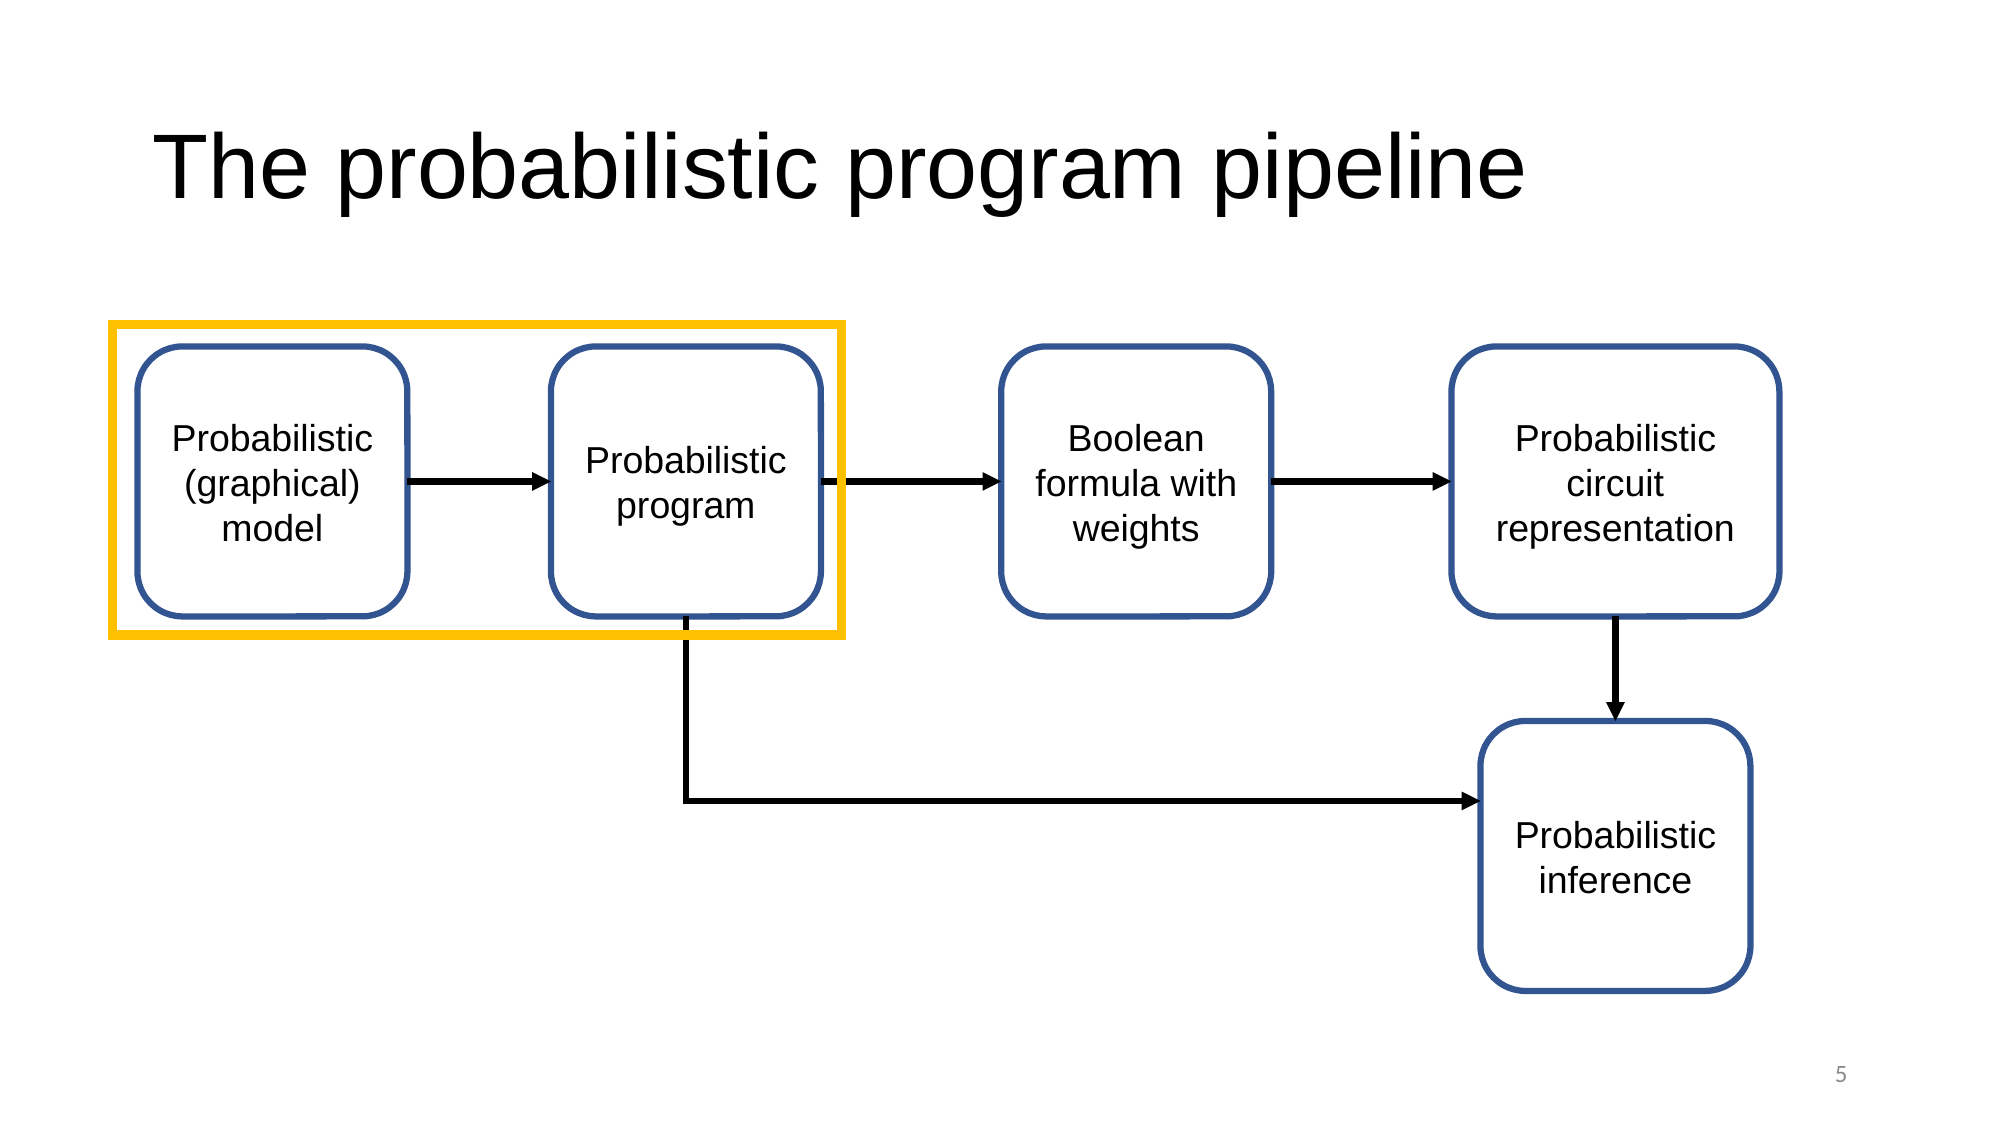

# The probabilistic program pipeline

Probabilistic
(graphical) model
Probabilistic program
Boolean formula with weights
Probabilistic circuit representation
Probabilistic inference
5